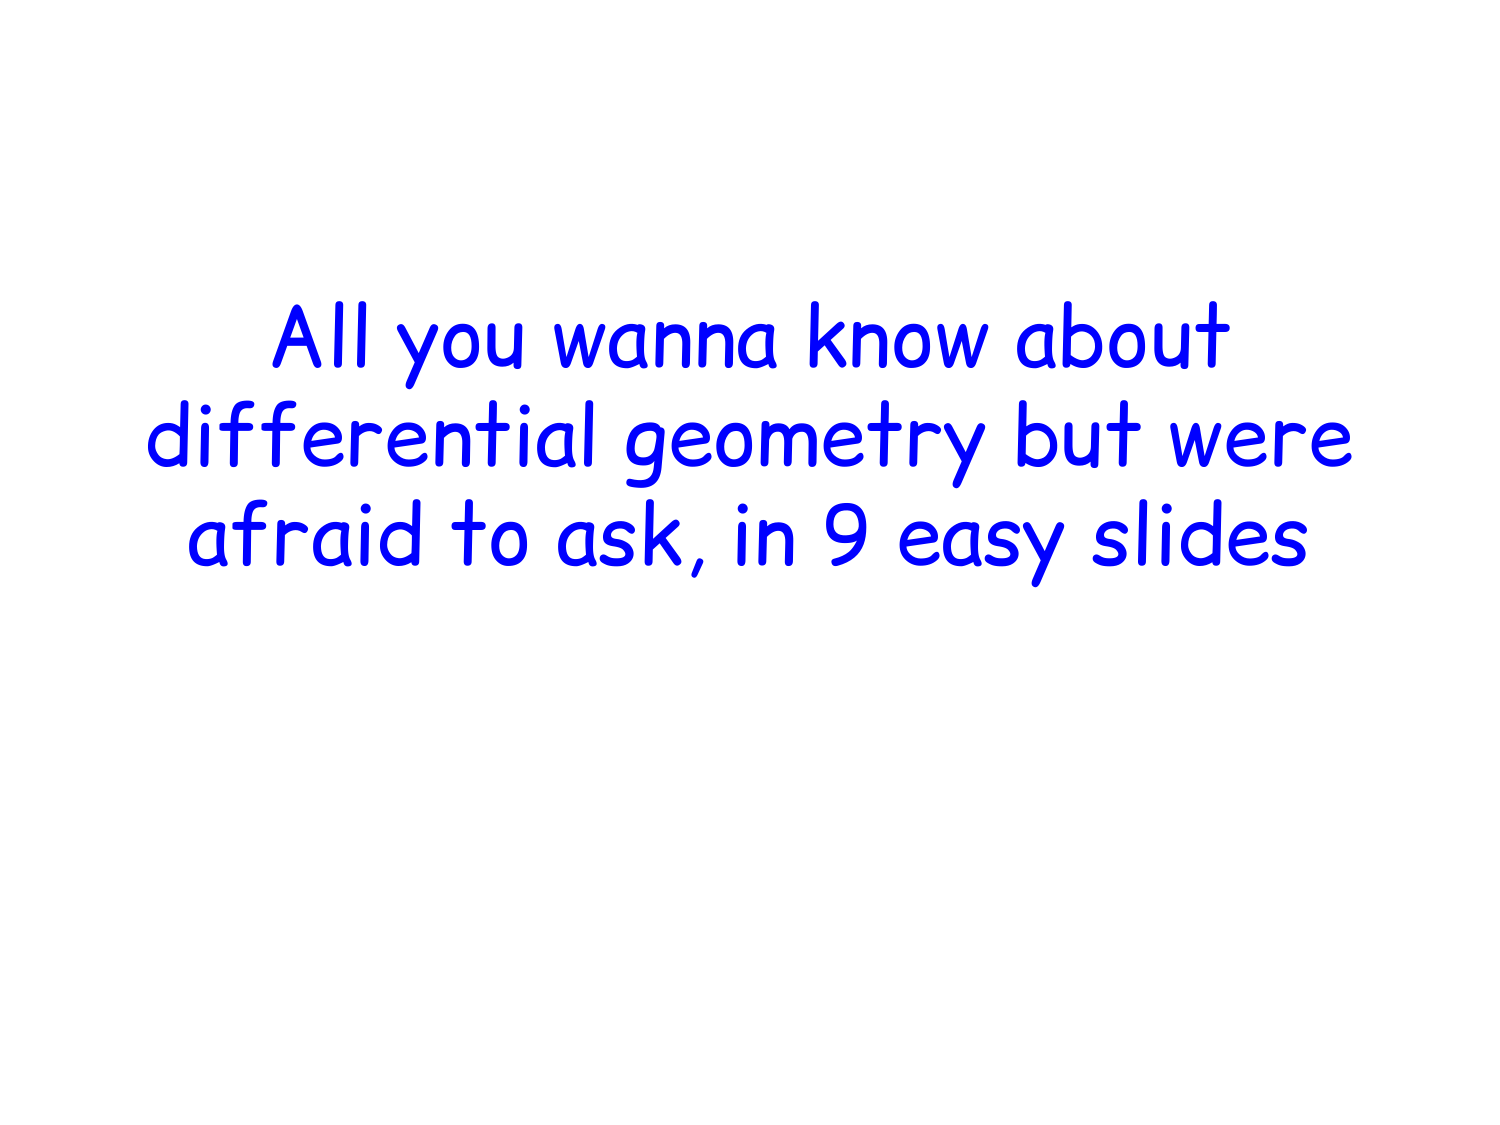

# All you wanna know about differential geometry but were afraid to ask, in 9 easy slides